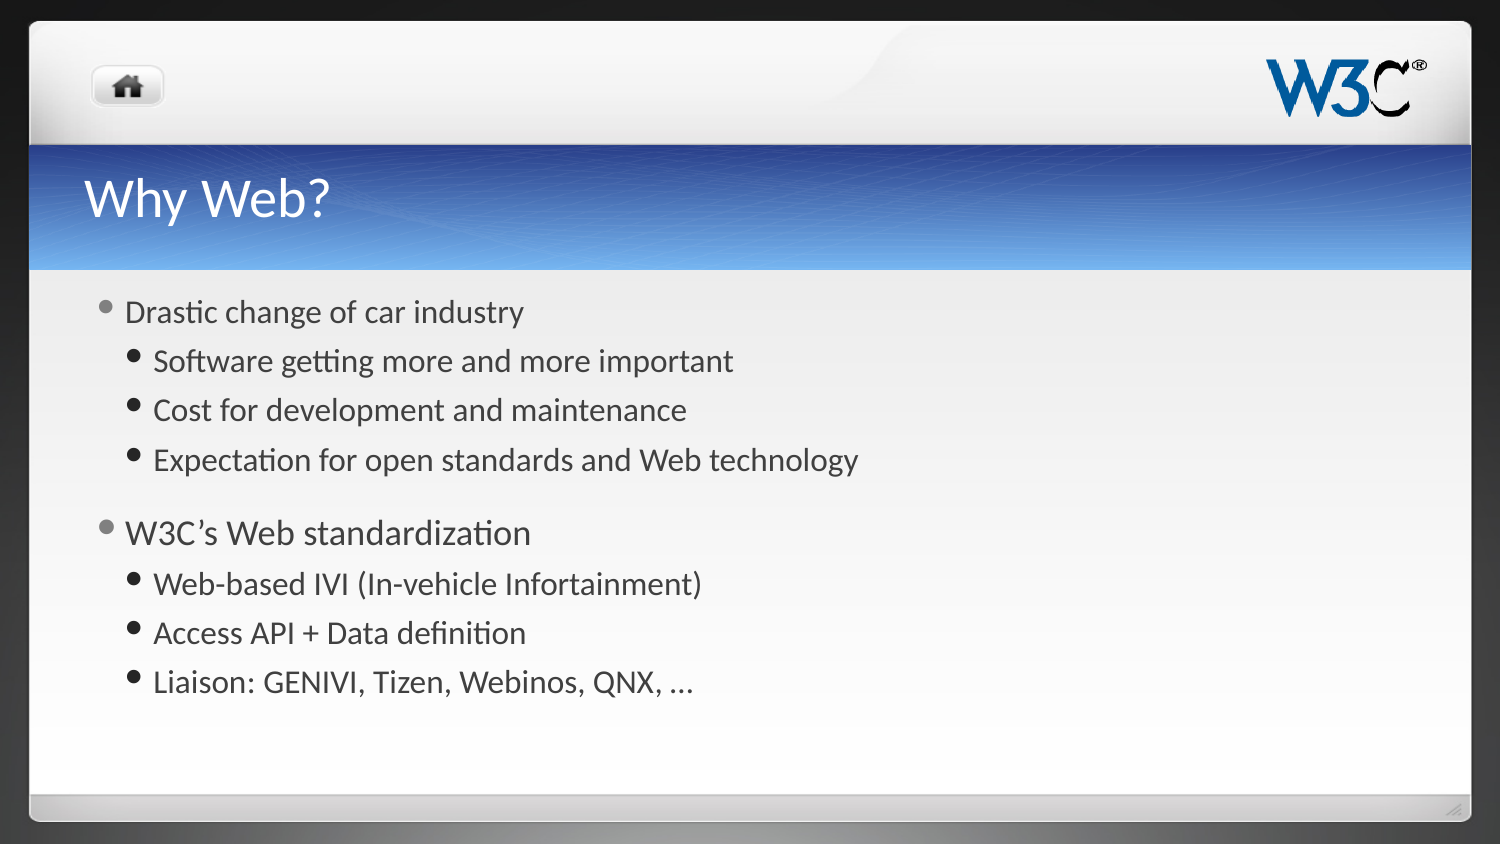

# Why Web?
Drastic change of car industry
Software getting more and more important
Cost for development and maintenance
Expectation for open standards and Web technology
W3C’s Web standardization
Web-based IVI (In-vehicle Infortainment)
Access API + Data definition
Liaison: GENIVI, Tizen, Webinos, QNX, …